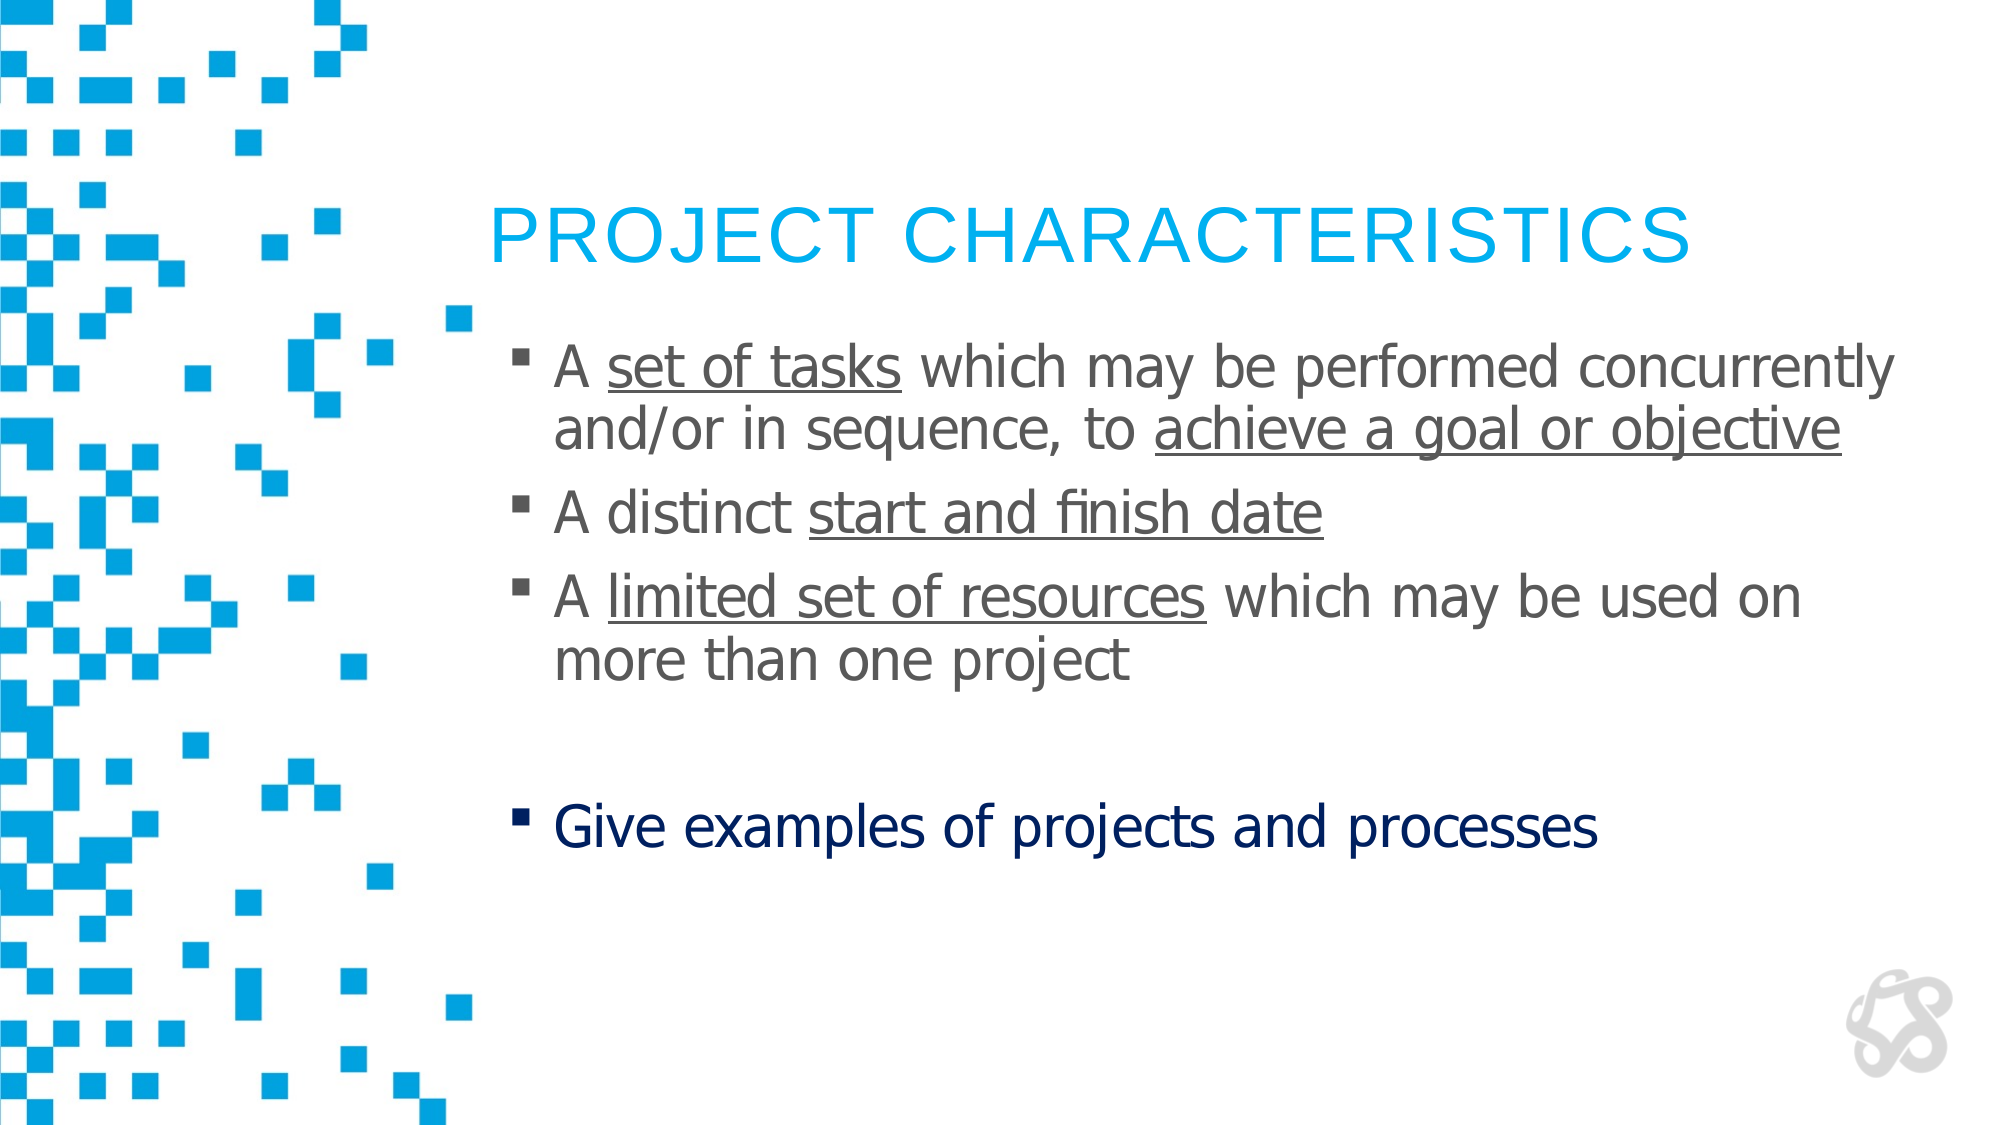

# Project Characteristics
A set of tasks which may be performed concurrently and/or in sequence, to achieve a goal or objective
A distinct start and finish date
A limited set of resources which may be used on more than one project

Give examples of projects and processes